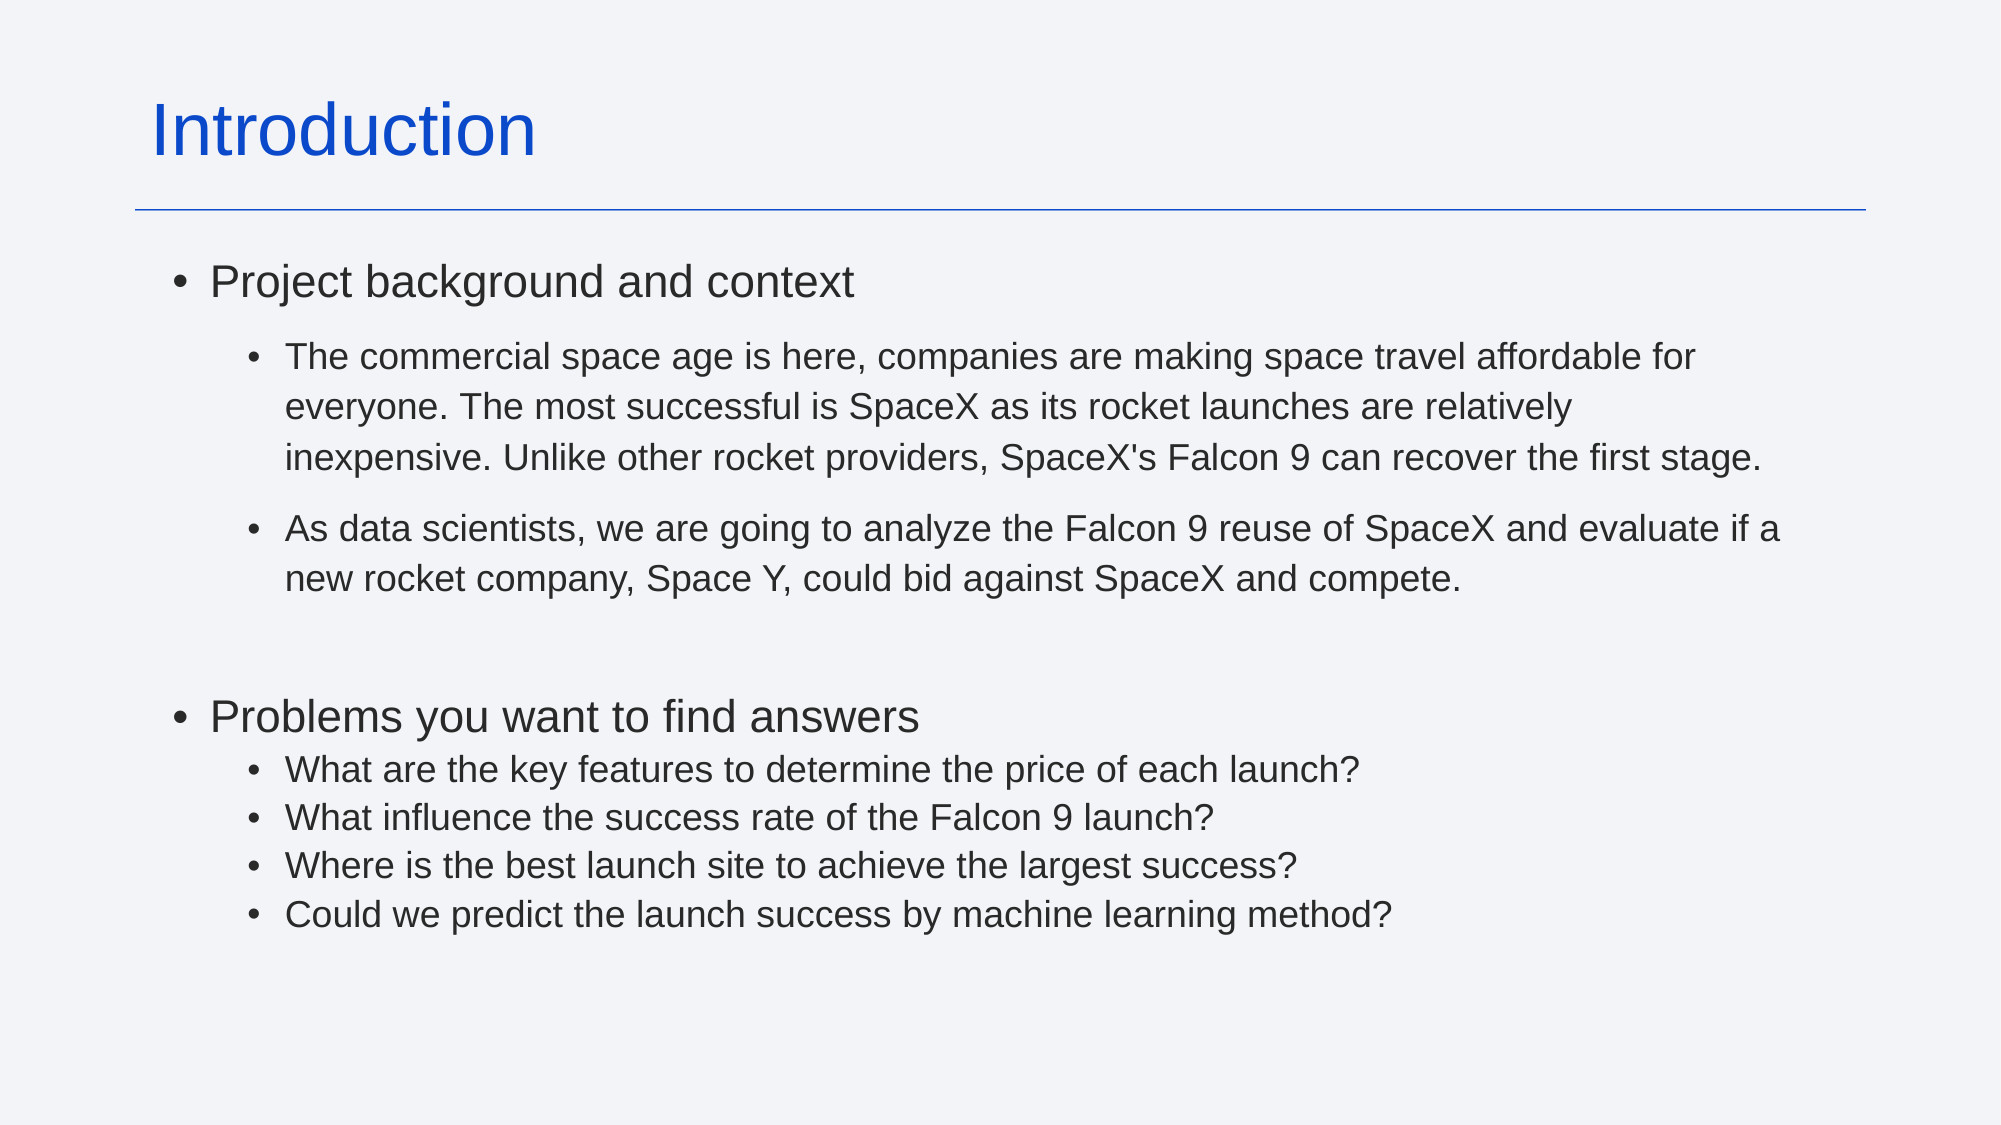

Introduction
Project background and context
The commercial space age is here, companies are making space travel affordable for everyone. The most successful is SpaceX as its rocket launches are relatively inexpensive. Unlike other rocket providers, SpaceX's Falcon 9 can recover the first stage.
As data scientists, we are going to analyze the Falcon 9 reuse of SpaceX and evaluate if a new rocket company, Space Y, could bid against SpaceX and compete.

Problems you want to find answers
What are the key features to determine the price of each launch?
What influence the success rate of the Falcon 9 launch?
Where is the best launch site to achieve the largest success?
Could we predict the launch success by machine learning method?
4